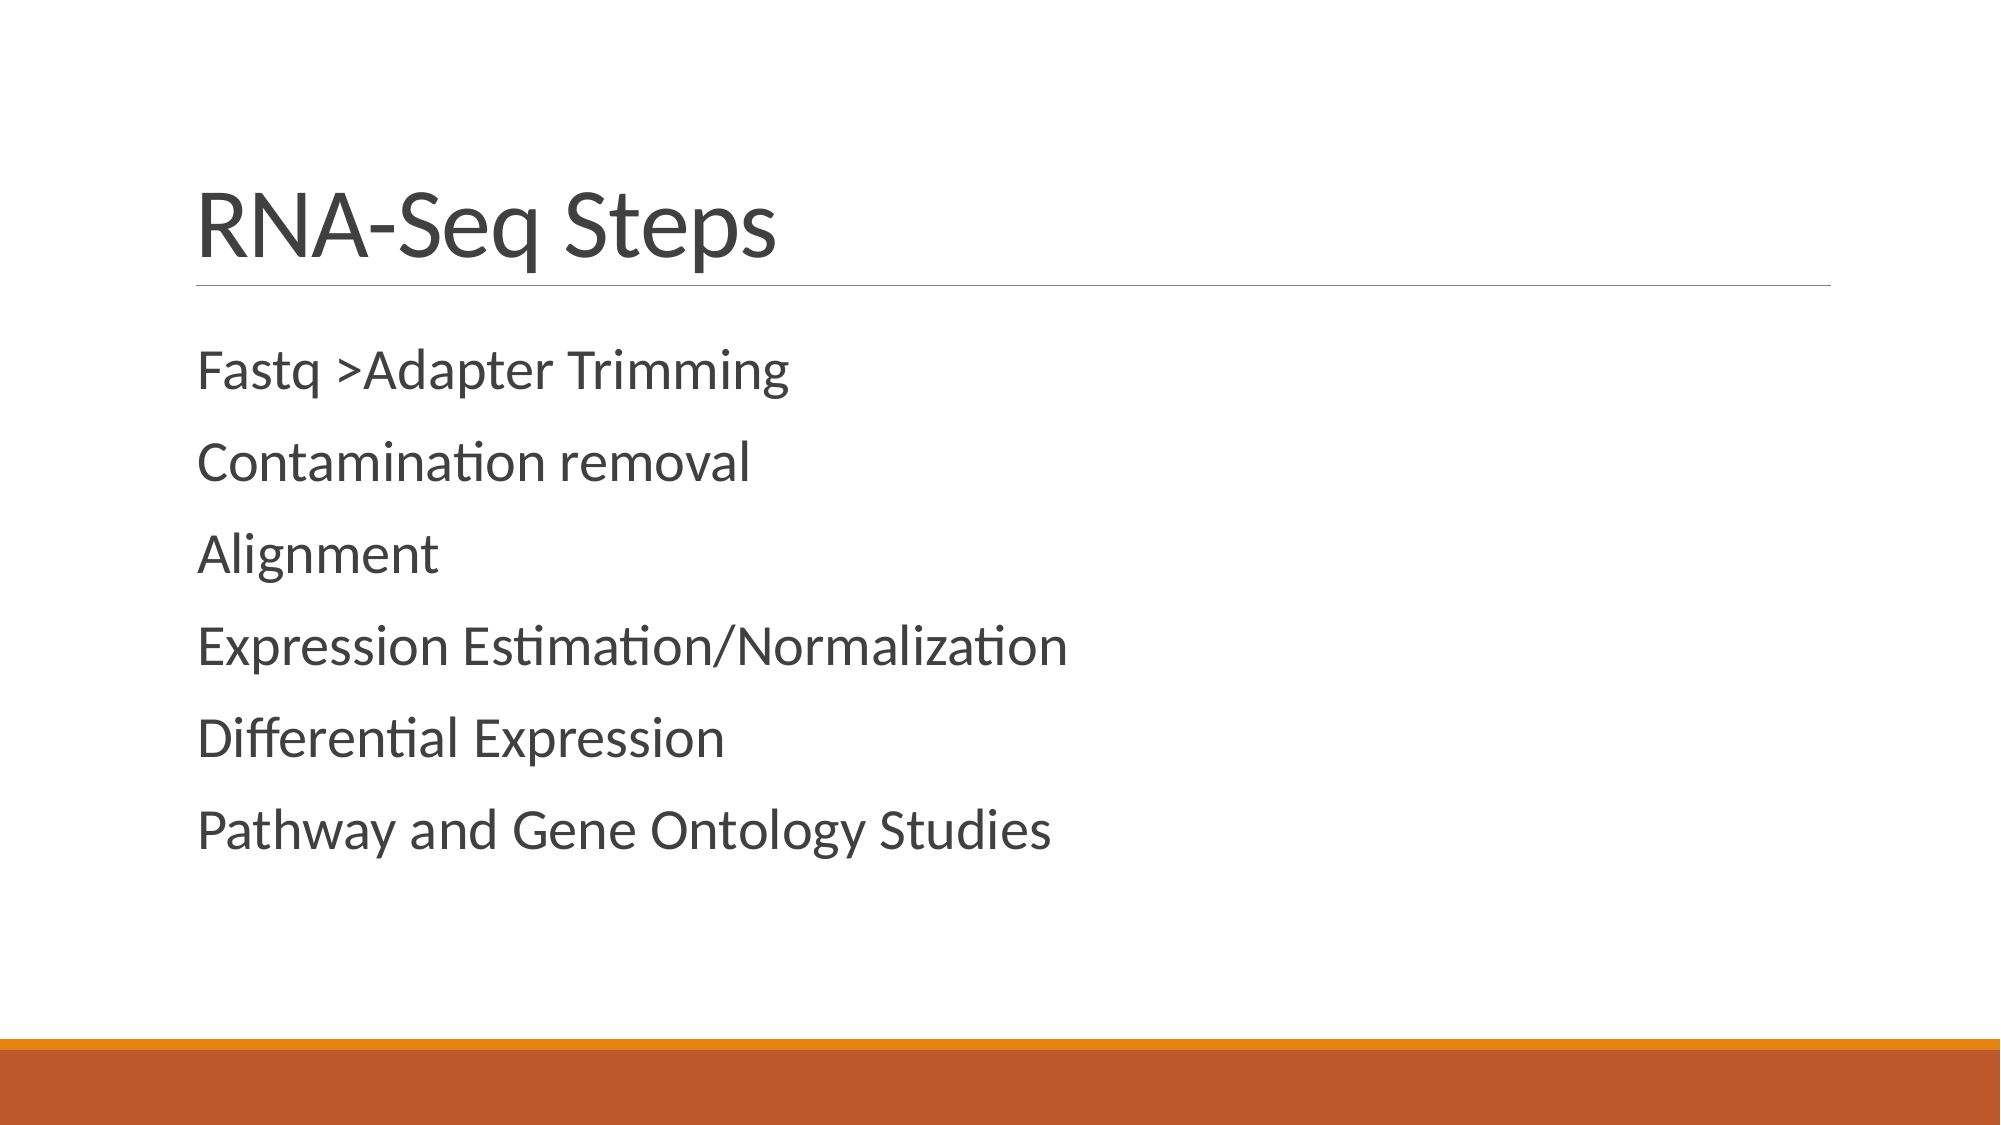

# RNA-Seq Steps
Fastq >Adapter Trimming
Contamination removal
Alignment
Expression Estimation/Normalization
Differential Expression
Pathway and Gene Ontology Studies